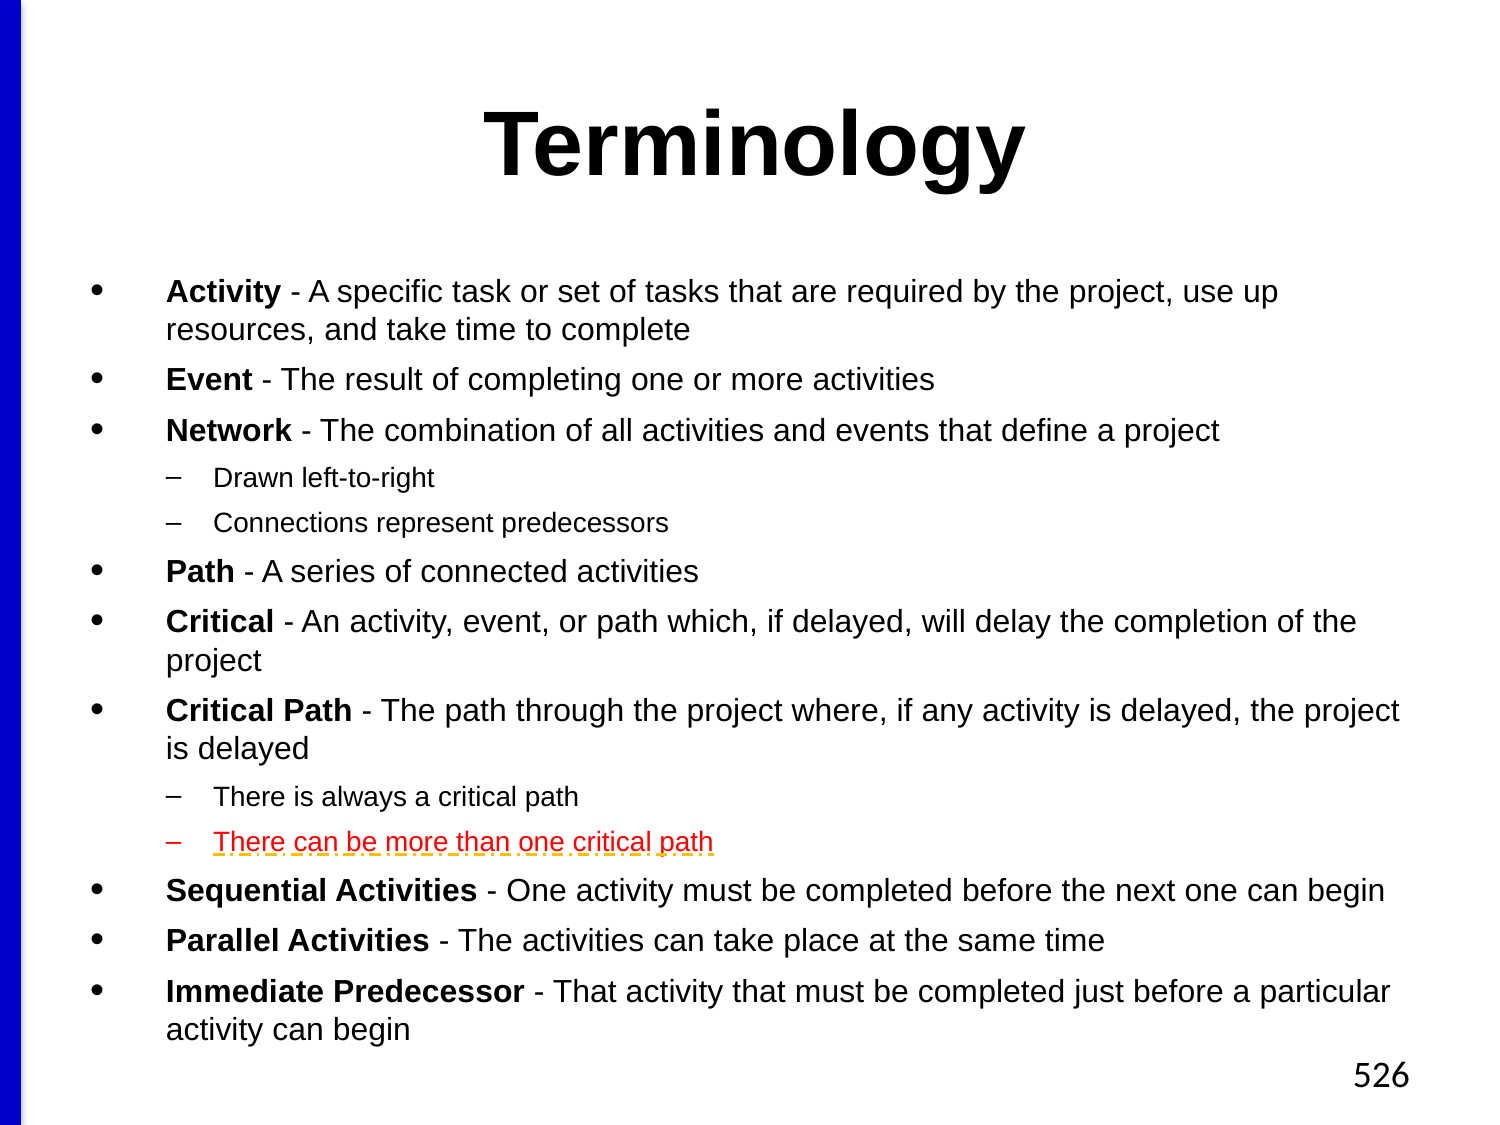

# Terminology
Activity - A specific task or set of tasks that are required by the project, use up resources, and take time to complete
Event - The result of completing one or more activities
Network - The combination of all activities and events that define a project
Drawn left-to-right
Connections represent predecessors
Path - A series of connected activities
Critical - An activity, event, or path which, if delayed, will delay the completion of the project
Critical Path - The path through the project where, if any activity is delayed, the project is delayed
There is always a critical path
There can be more than one critical path
Sequential Activities - One activity must be completed before the next one can begin
Parallel Activities - The activities can take place at the same time
Immediate Predecessor - That activity that must be completed just before a particular activity can begin
526